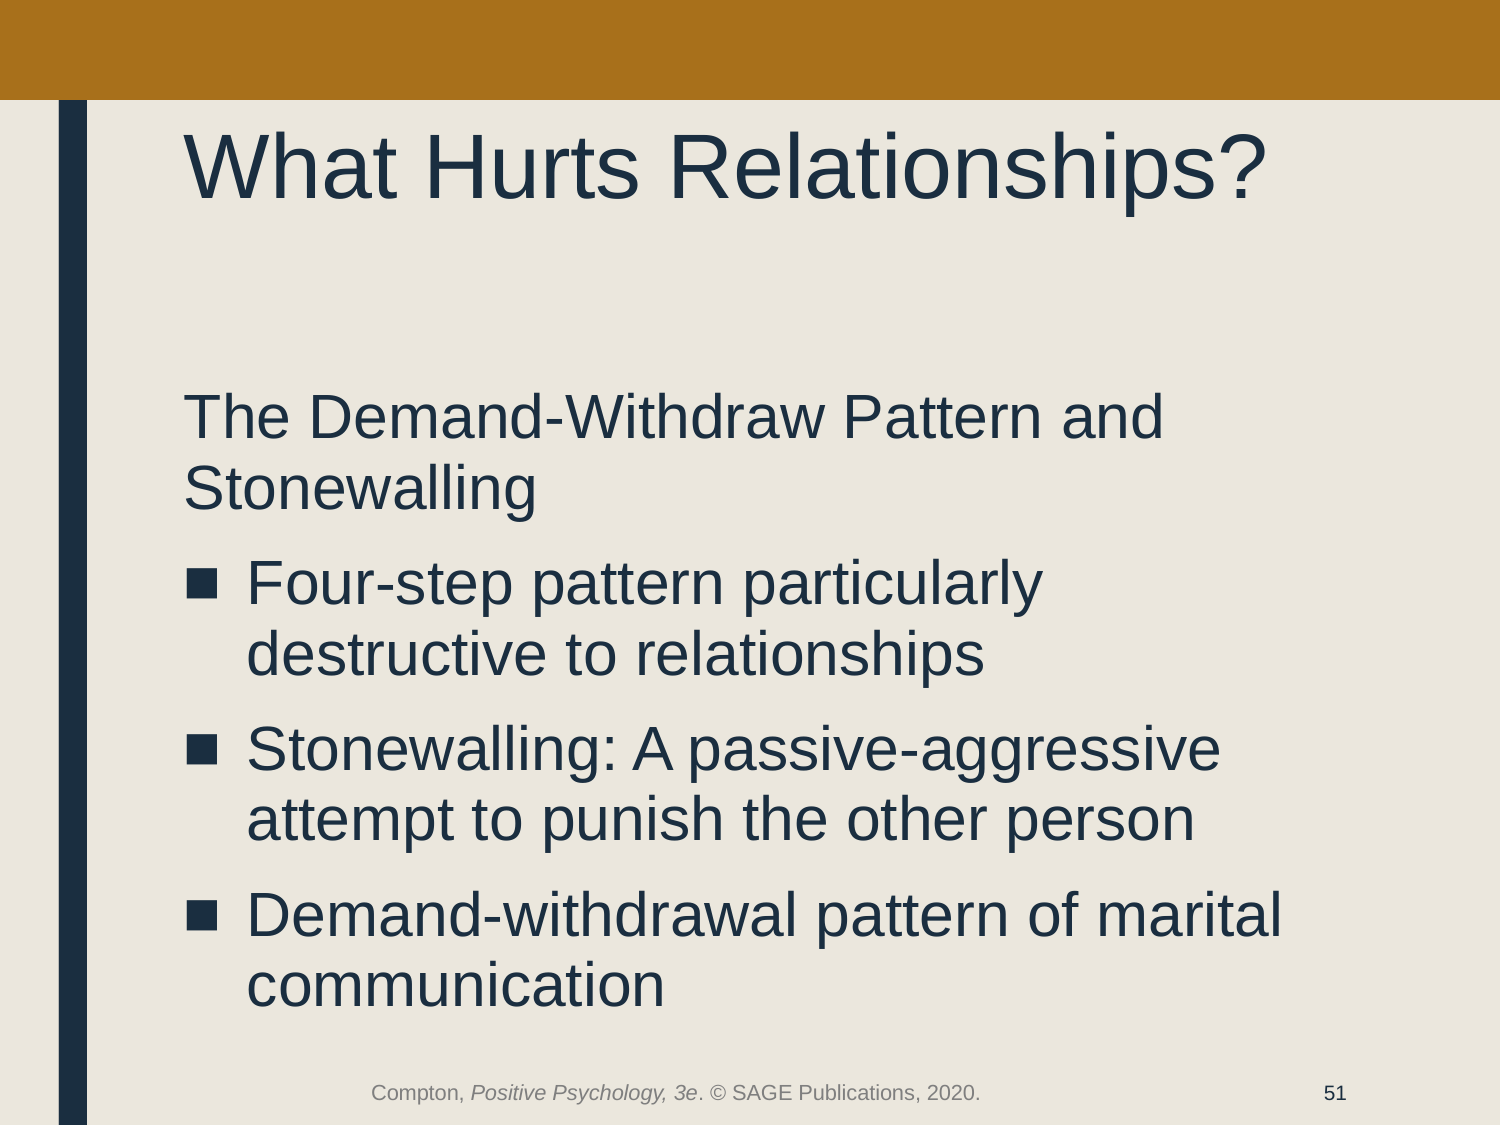

# What Hurts Relationships?
The Demand-Withdraw Pattern and Stonewalling
Four-step pattern particularly destructive to relationships
Stonewalling: A passive-aggressive attempt to punish the other person
Demand-withdrawal pattern of marital communication
Compton, Positive Psychology, 3e. © SAGE Publications, 2020.
51